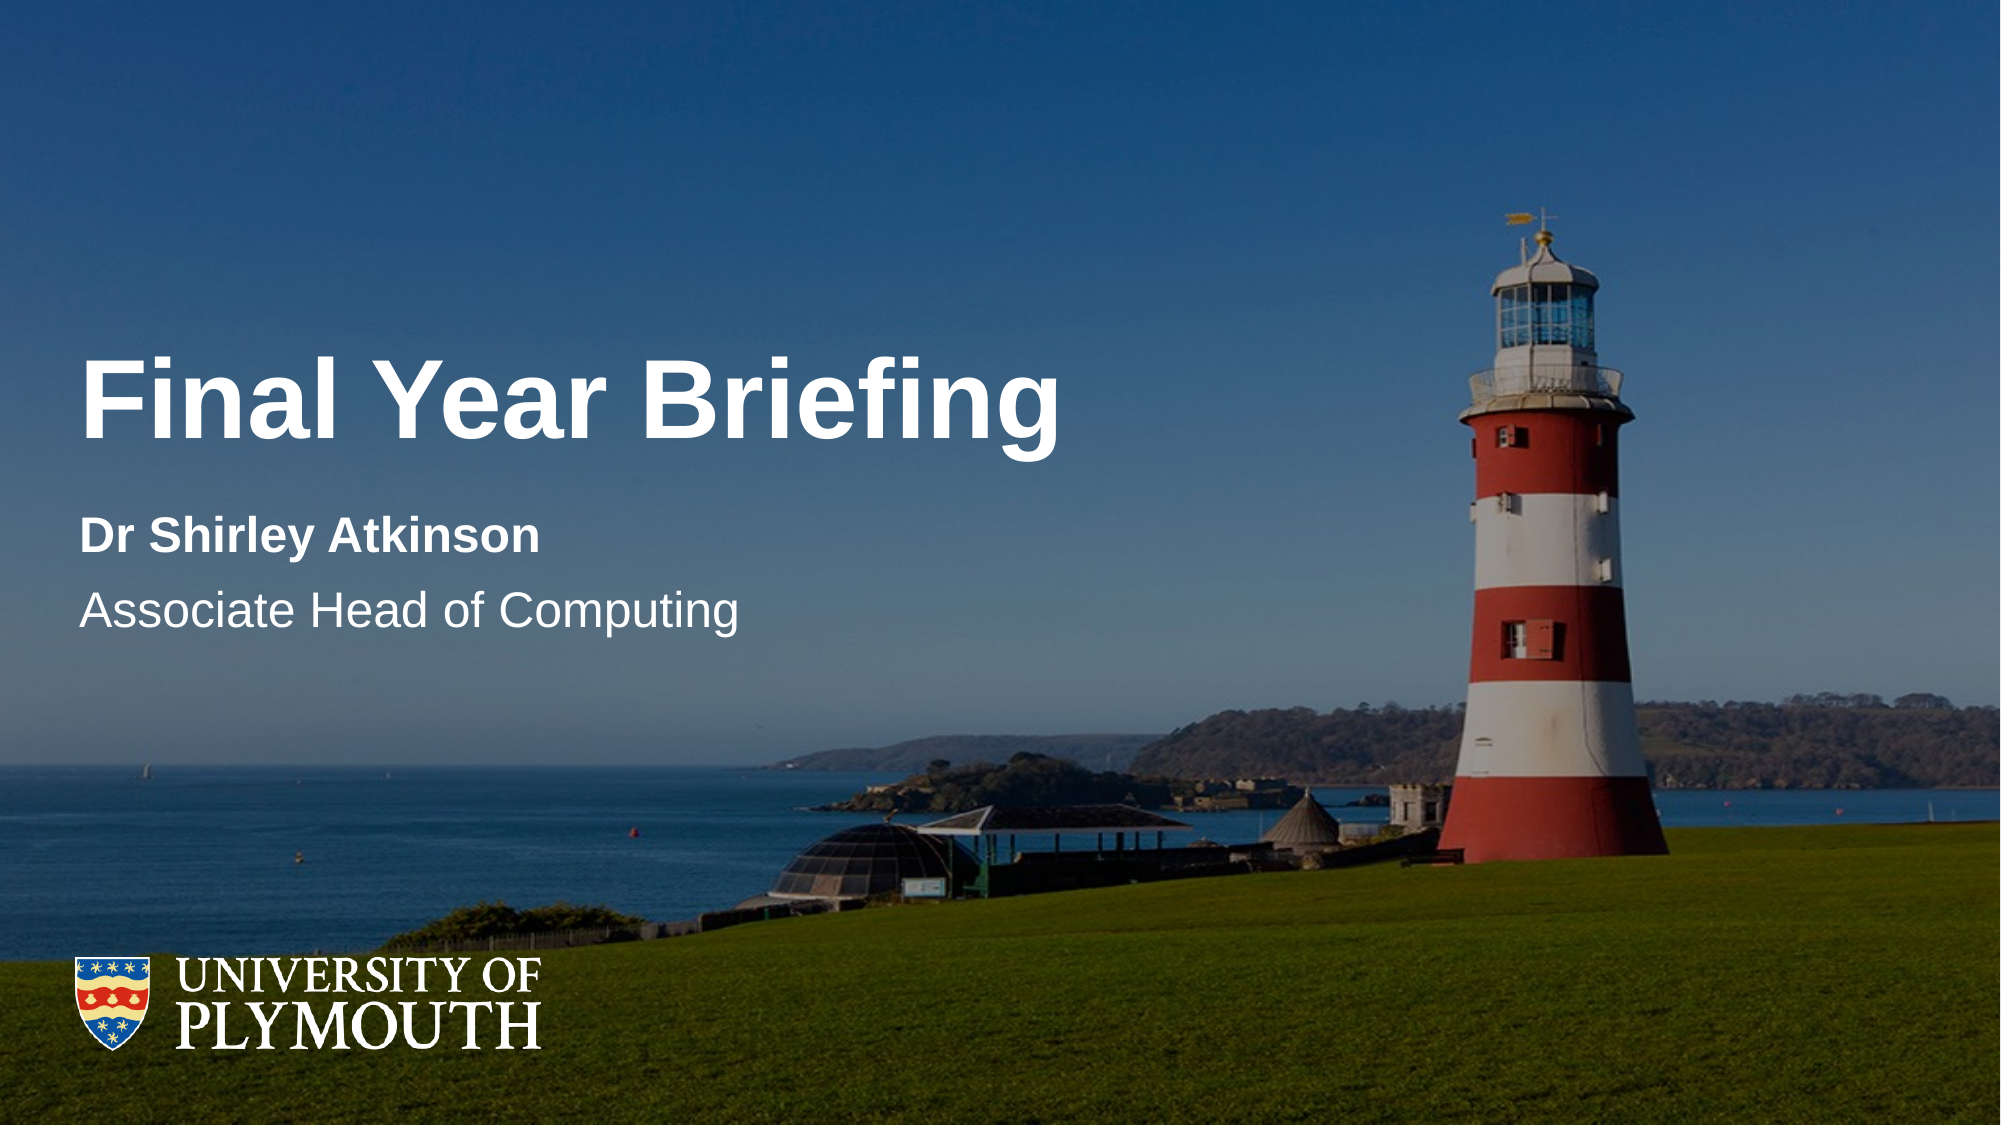

# Final Year Briefing
Dr Shirley Atkinson
Associate Head of Computing